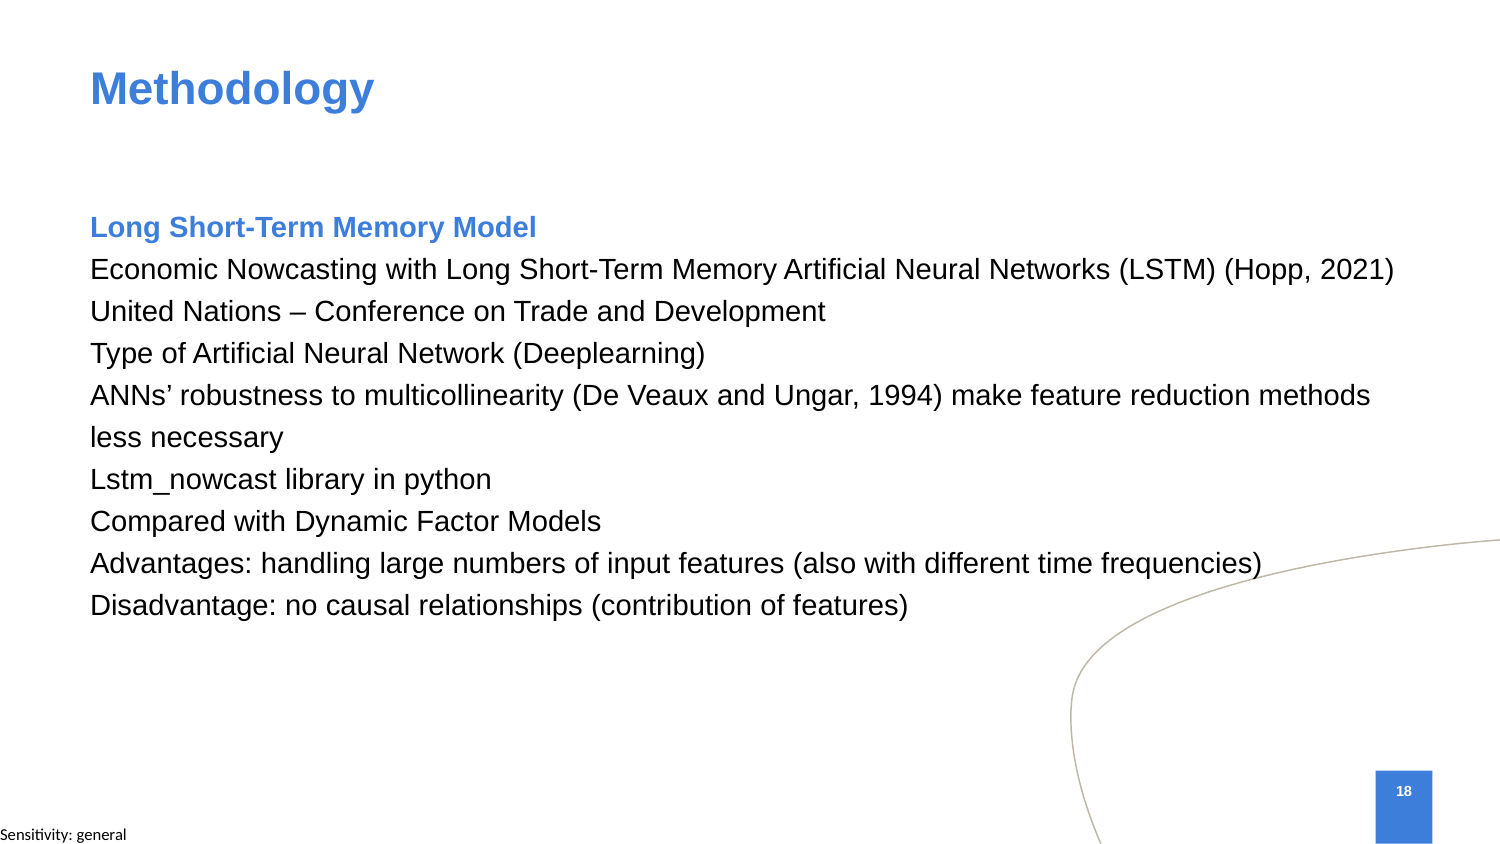

# Methodology
Long Short-Term Memory Model
Economic Nowcasting with Long Short-Term Memory Artificial Neural Networks (LSTM) (Hopp, 2021)
United Nations – Conference on Trade and Development
Type of Artificial Neural Network (Deeplearning)
ANNs’ robustness to multicollinearity (De Veaux and Ungar, 1994) make feature reduction methods less necessary
Lstm_nowcast library in python
Compared with Dynamic Factor Models
Advantages: handling large numbers of input features (also with different time frequencies)
Disadvantage: no causal relationships (contribution of features)

18